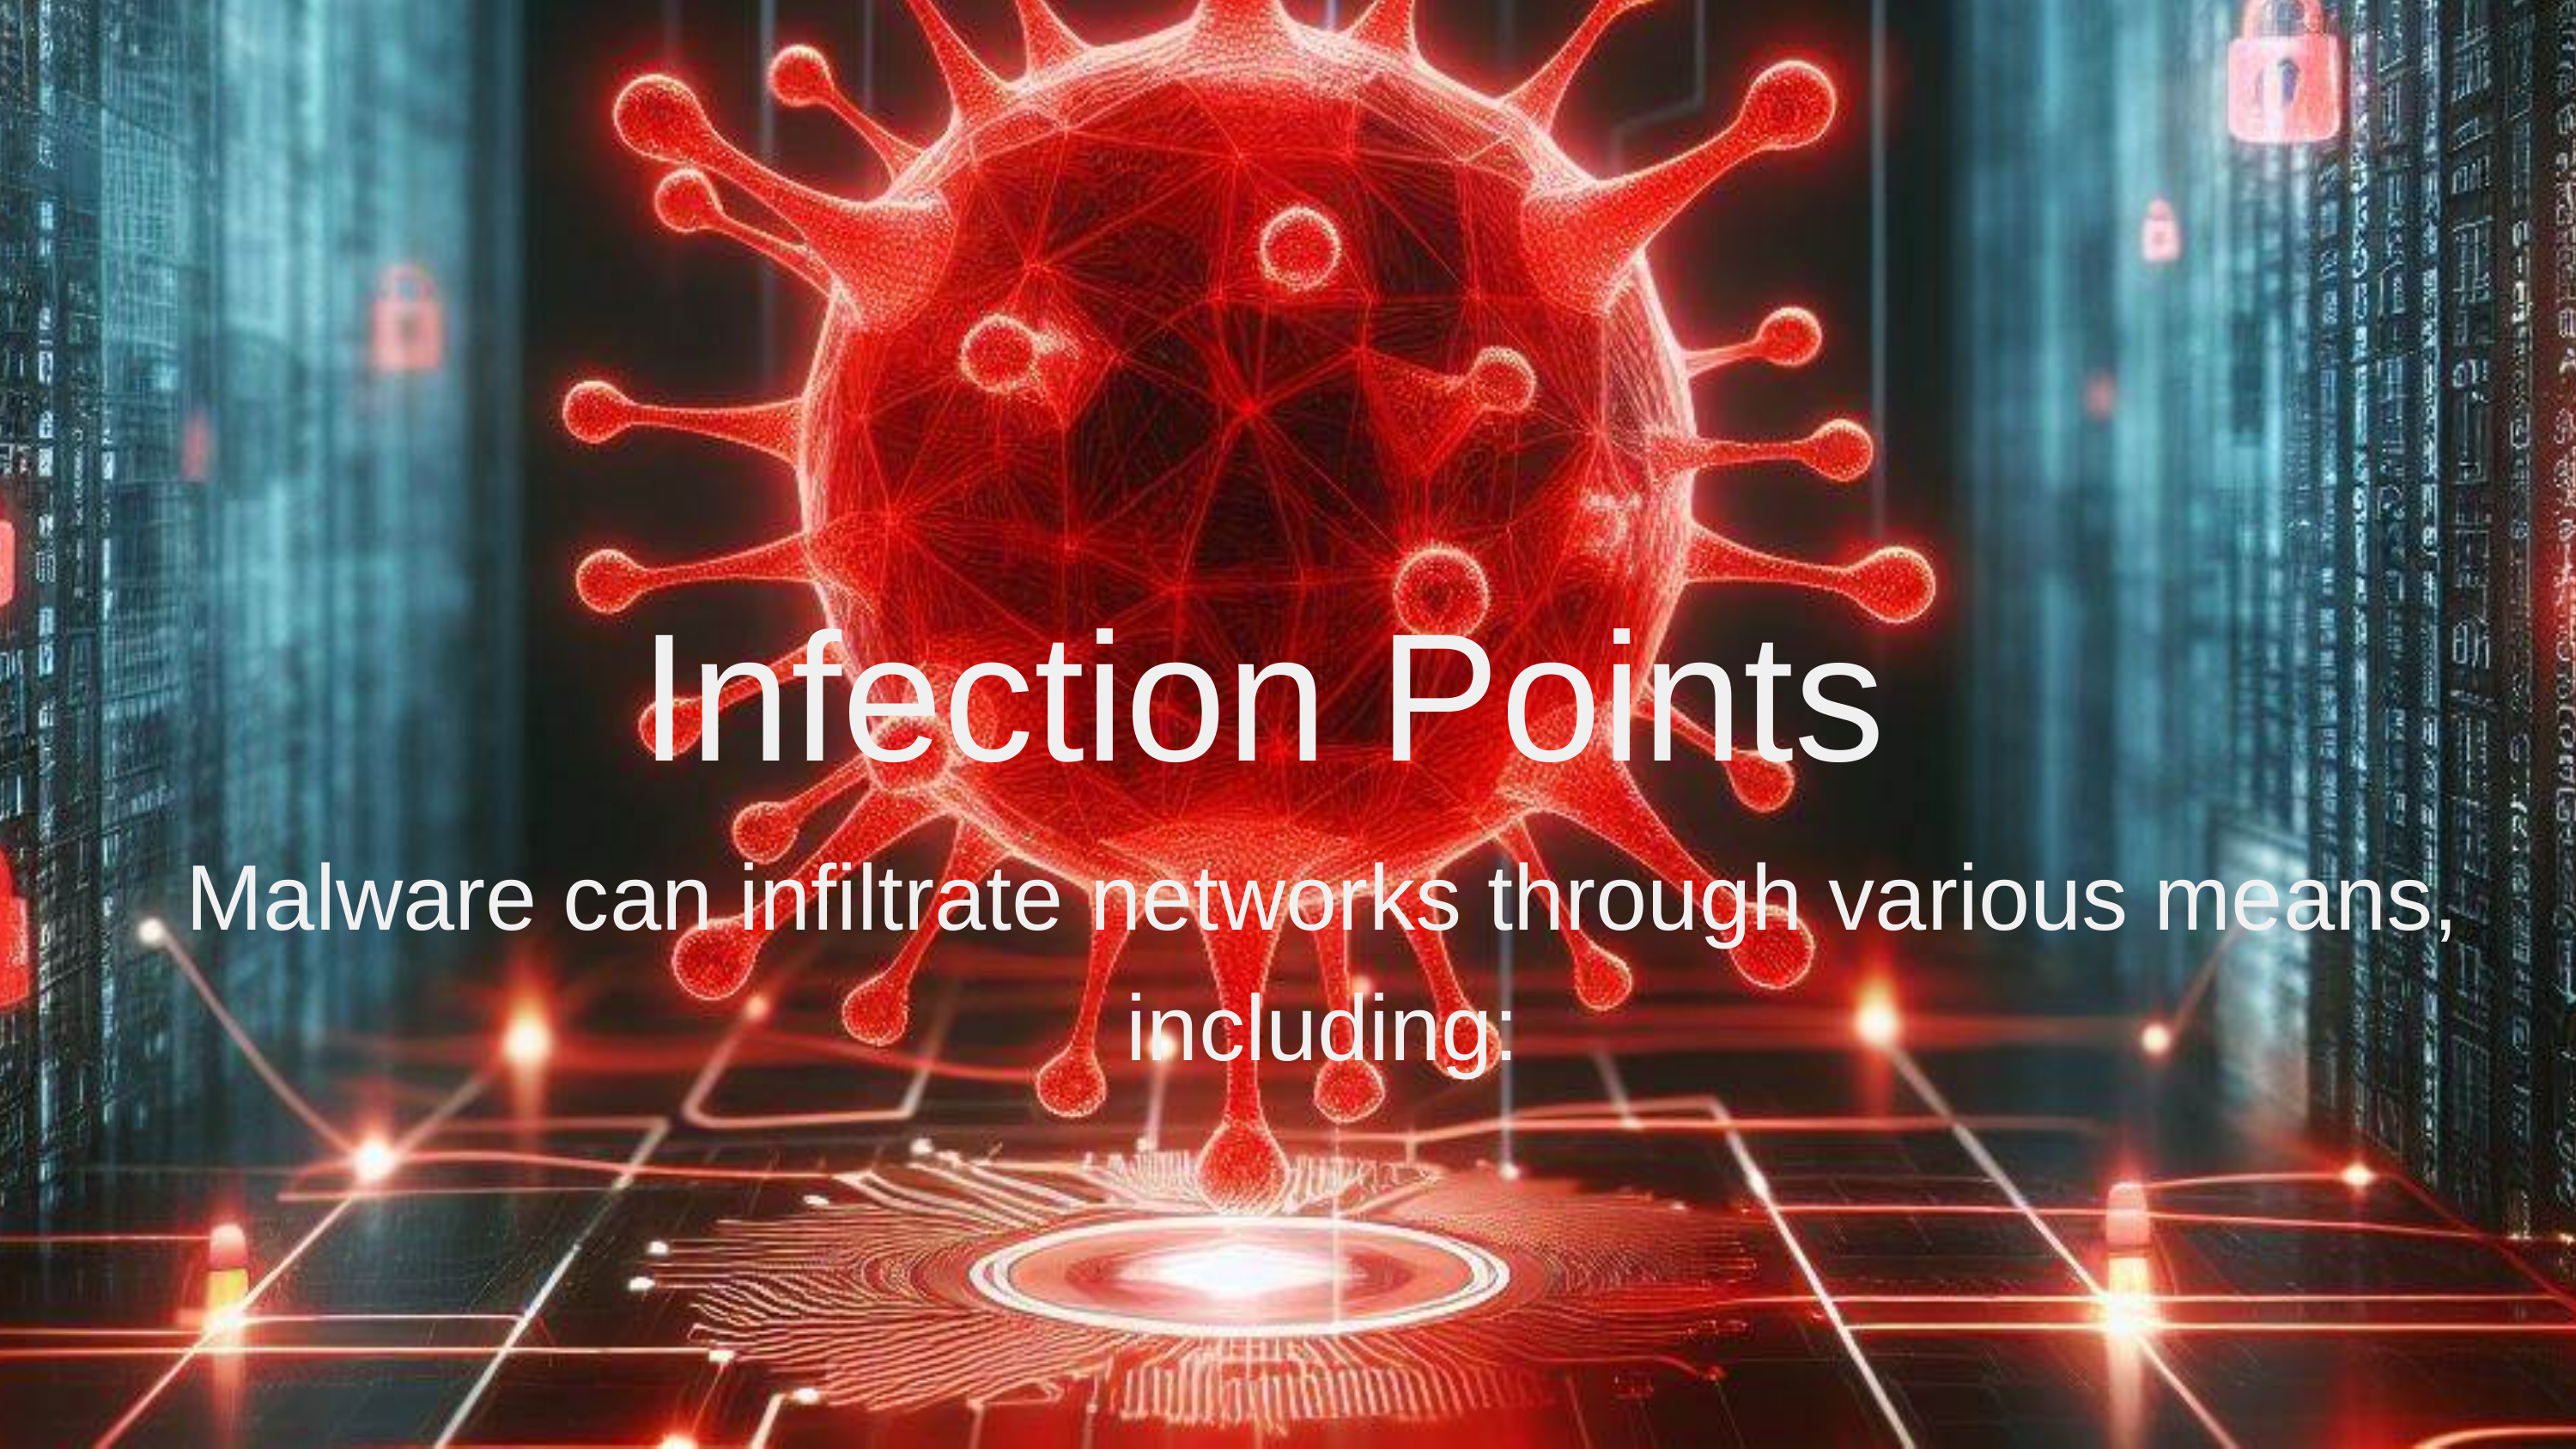

Infection Points
Malware can infiltrate networks through various means, including: